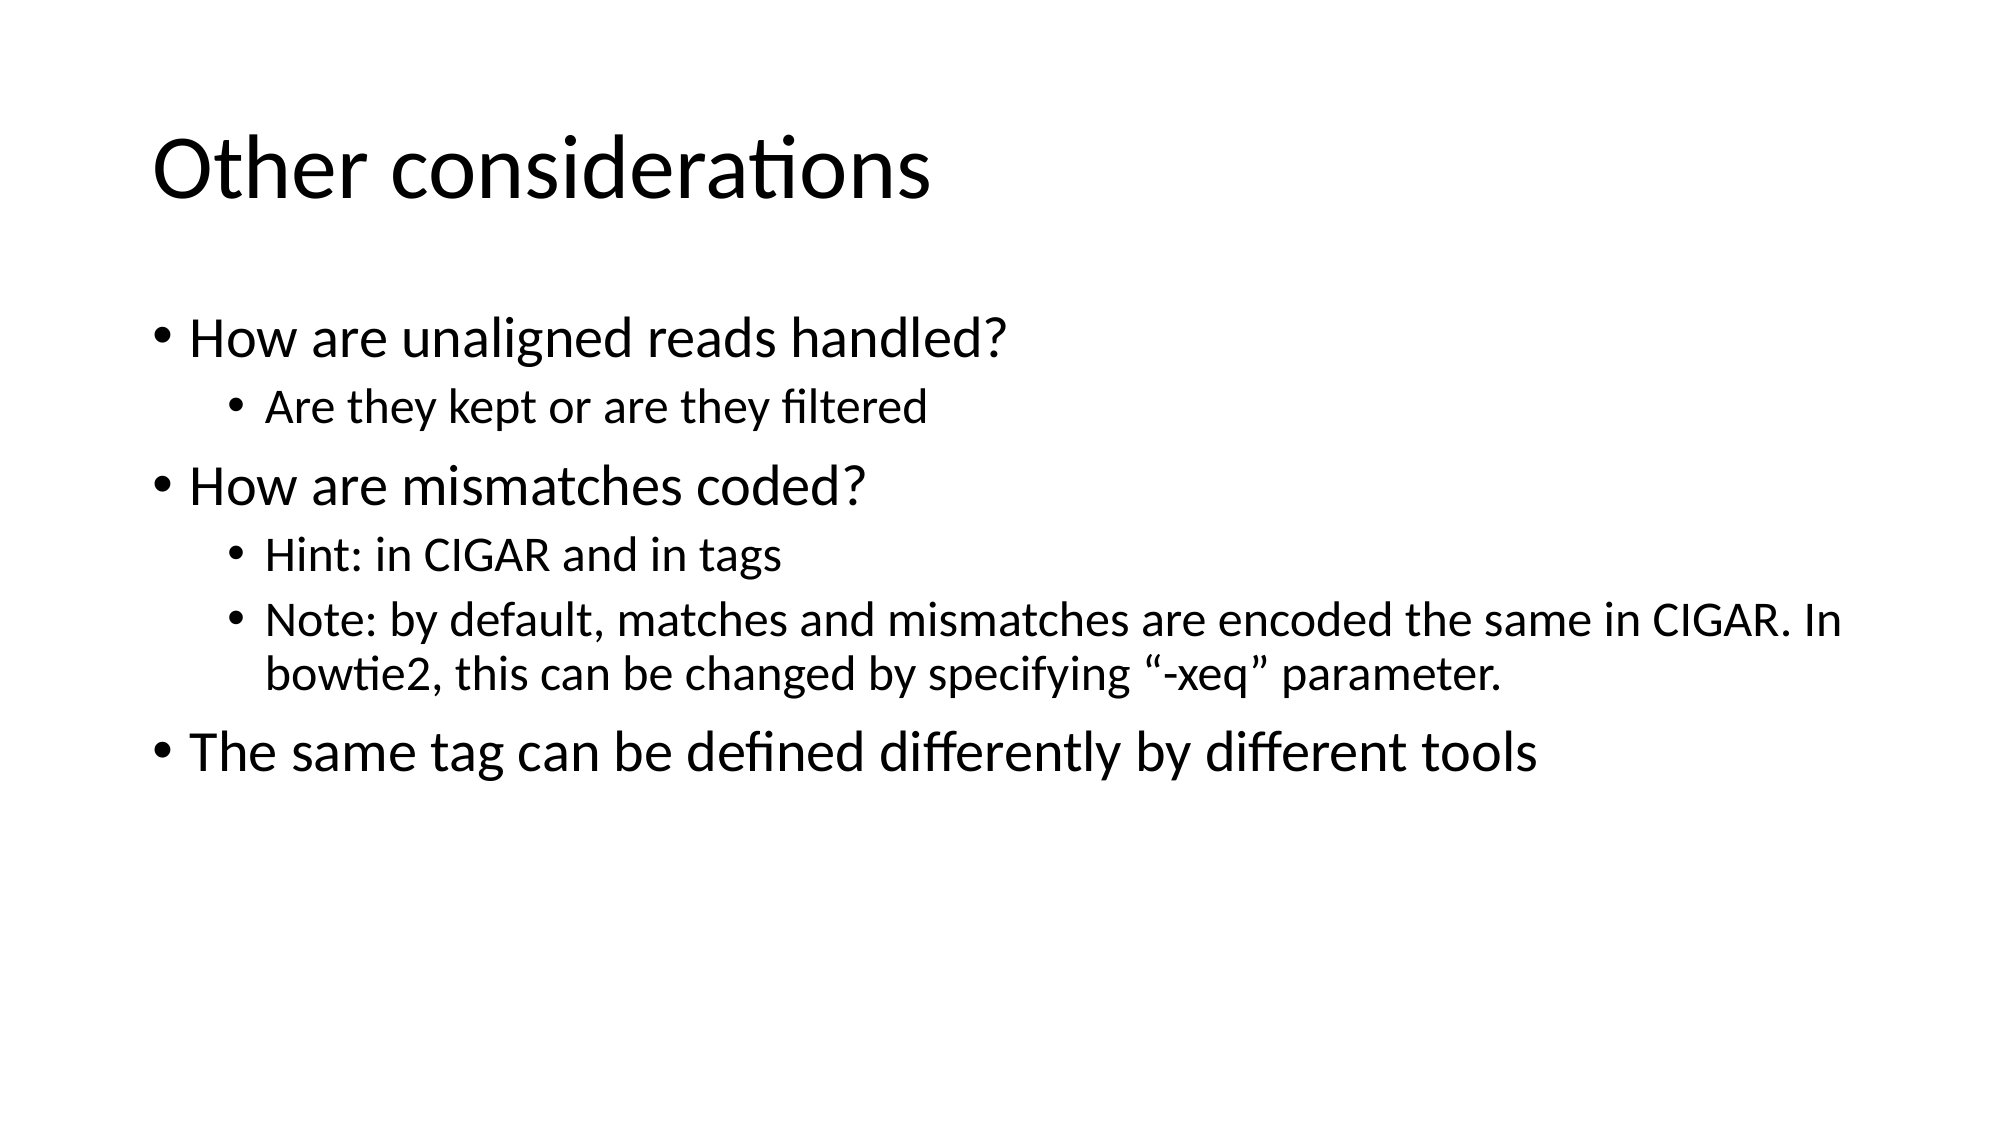

# Other considerations
How are unaligned reads handled?
Are they kept or are they filtered
How are mismatches coded?
Hint: in CIGAR and in tags
Note: by default, matches and mismatches are encoded the same in CIGAR. In bowtie2, this can be changed by specifying “-xeq” parameter.
The same tag can be defined differently by different tools